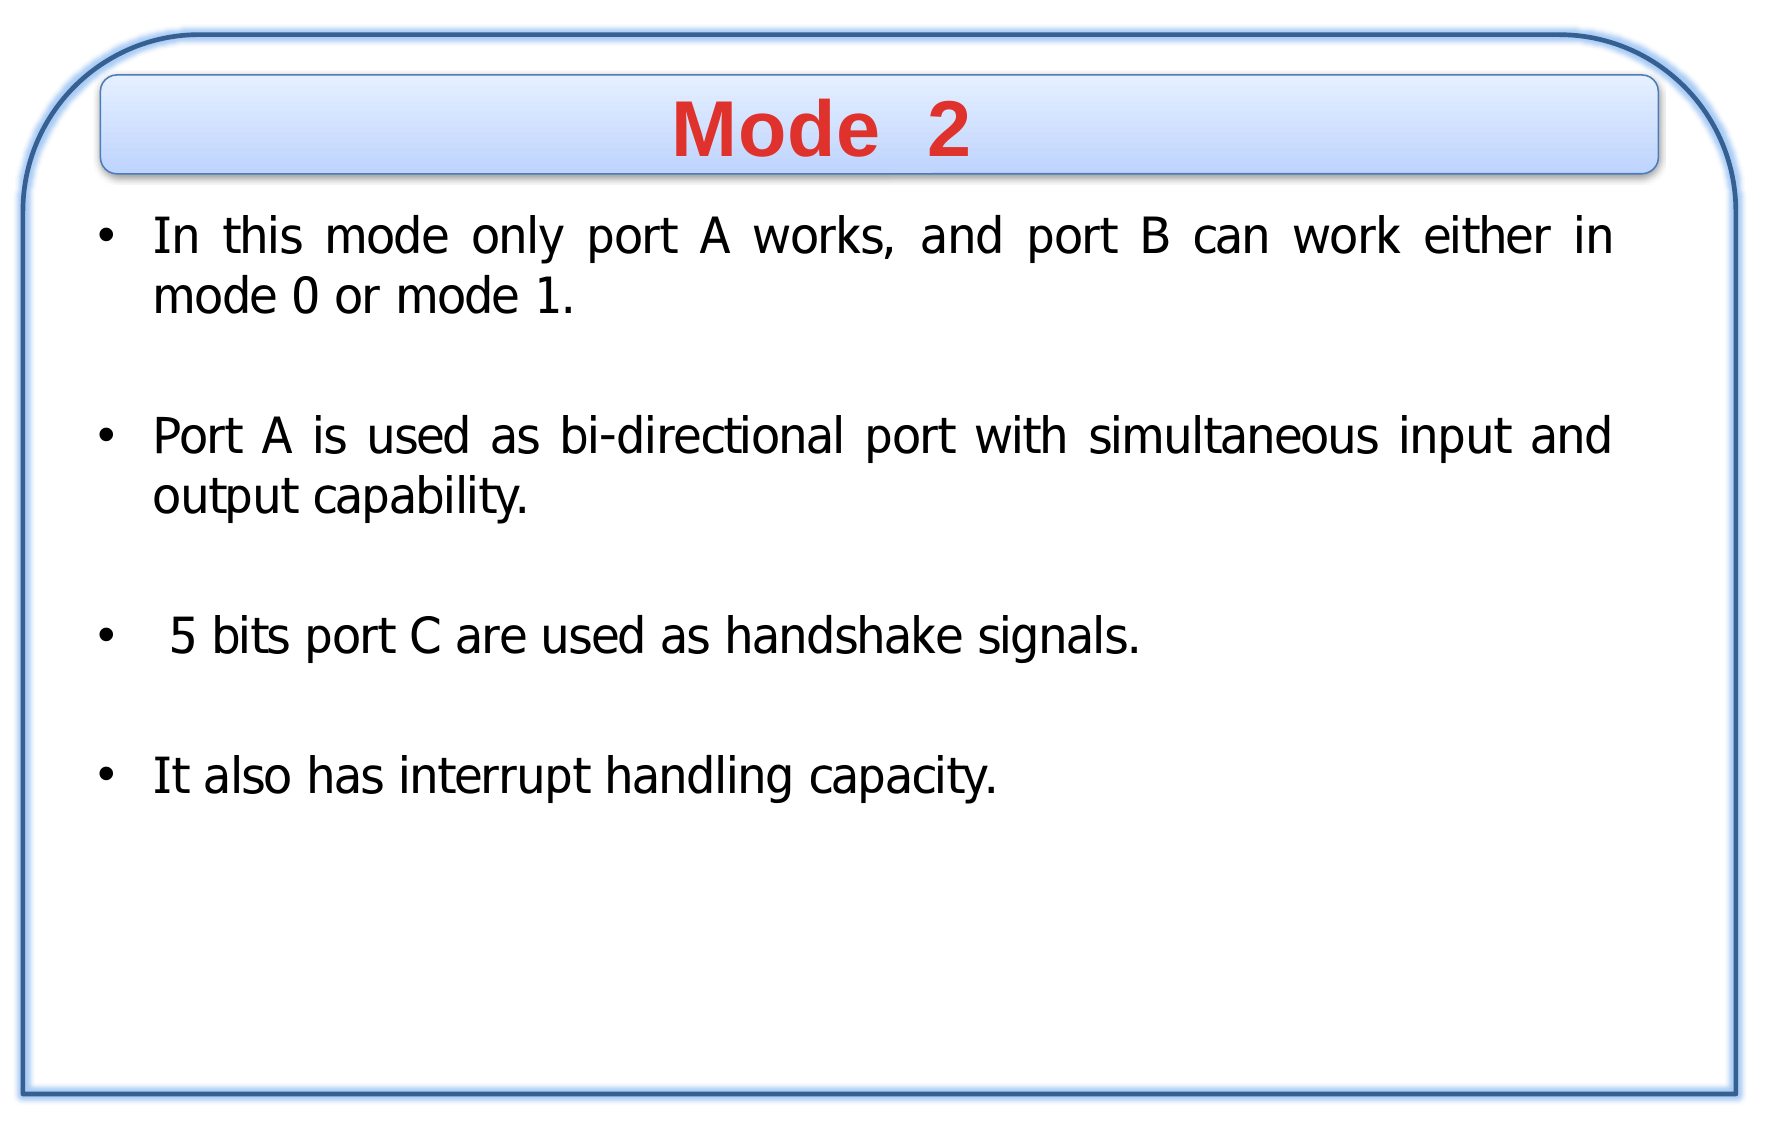

Mode  2
In this mode only port A works, and port B can work either in mode 0 or mode 1.

Port A is used as bi-directional port with simultaneous input and output capability.

 5 bits port C are used as handshake signals.

It also has interrupt handling capacity.